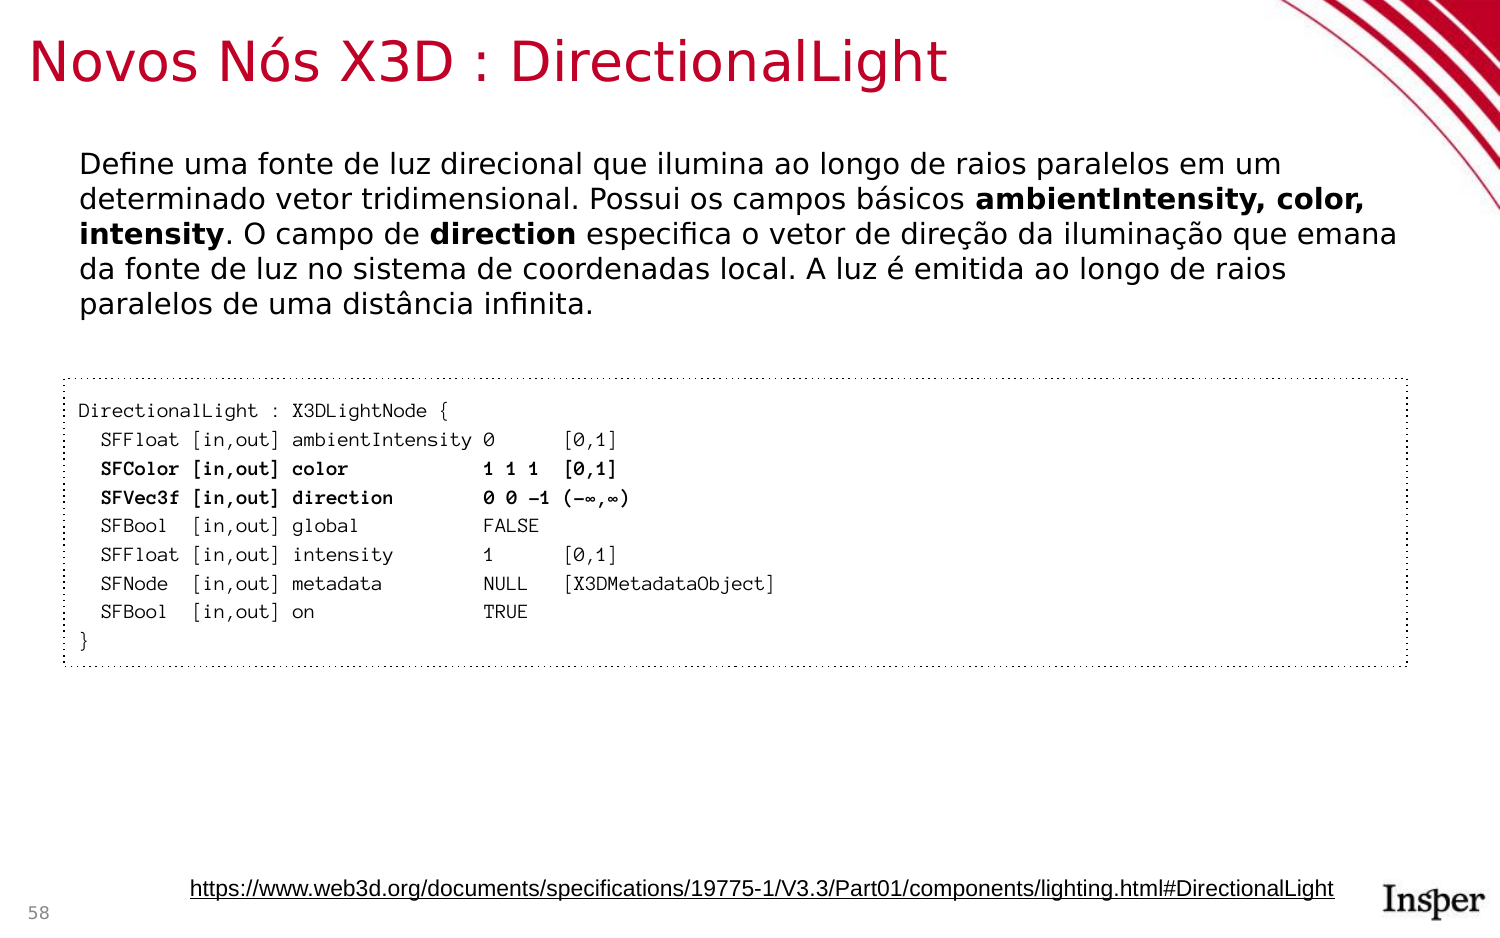

# Novos Nós X3D : DirectionalLight
Define uma fonte de luz direcional que ilumina ao longo de raios paralelos em um determinado vetor tridimensional. Possui os campos básicos ambientIntensity, color, intensity. O campo de direction especifica o vetor de direção da iluminação que emana da fonte de luz no sistema de coordenadas local. A luz é emitida ao longo de raios paralelos de uma distância infinita.
DirectionalLight : X3DLightNode {
  SFFloat [in,out] ambientIntensity 0      [0,1]
  SFColor [in,out] color            1 1 1  [0,1]
  SFVec3f [in,out] direction        0 0 -1 (-∞,∞)
  SFBool  [in,out] global           FALSE
  SFFloat [in,out] intensity        1      [0,1]
  SFNode  [in,out] metadata         NULL   [X3DMetadataObject]
  SFBool  [in,out] on               TRUE
}
https://www.web3d.org/documents/specifications/19775-1/V3.3/Part01/components/lighting.html#DirectionalLight
58